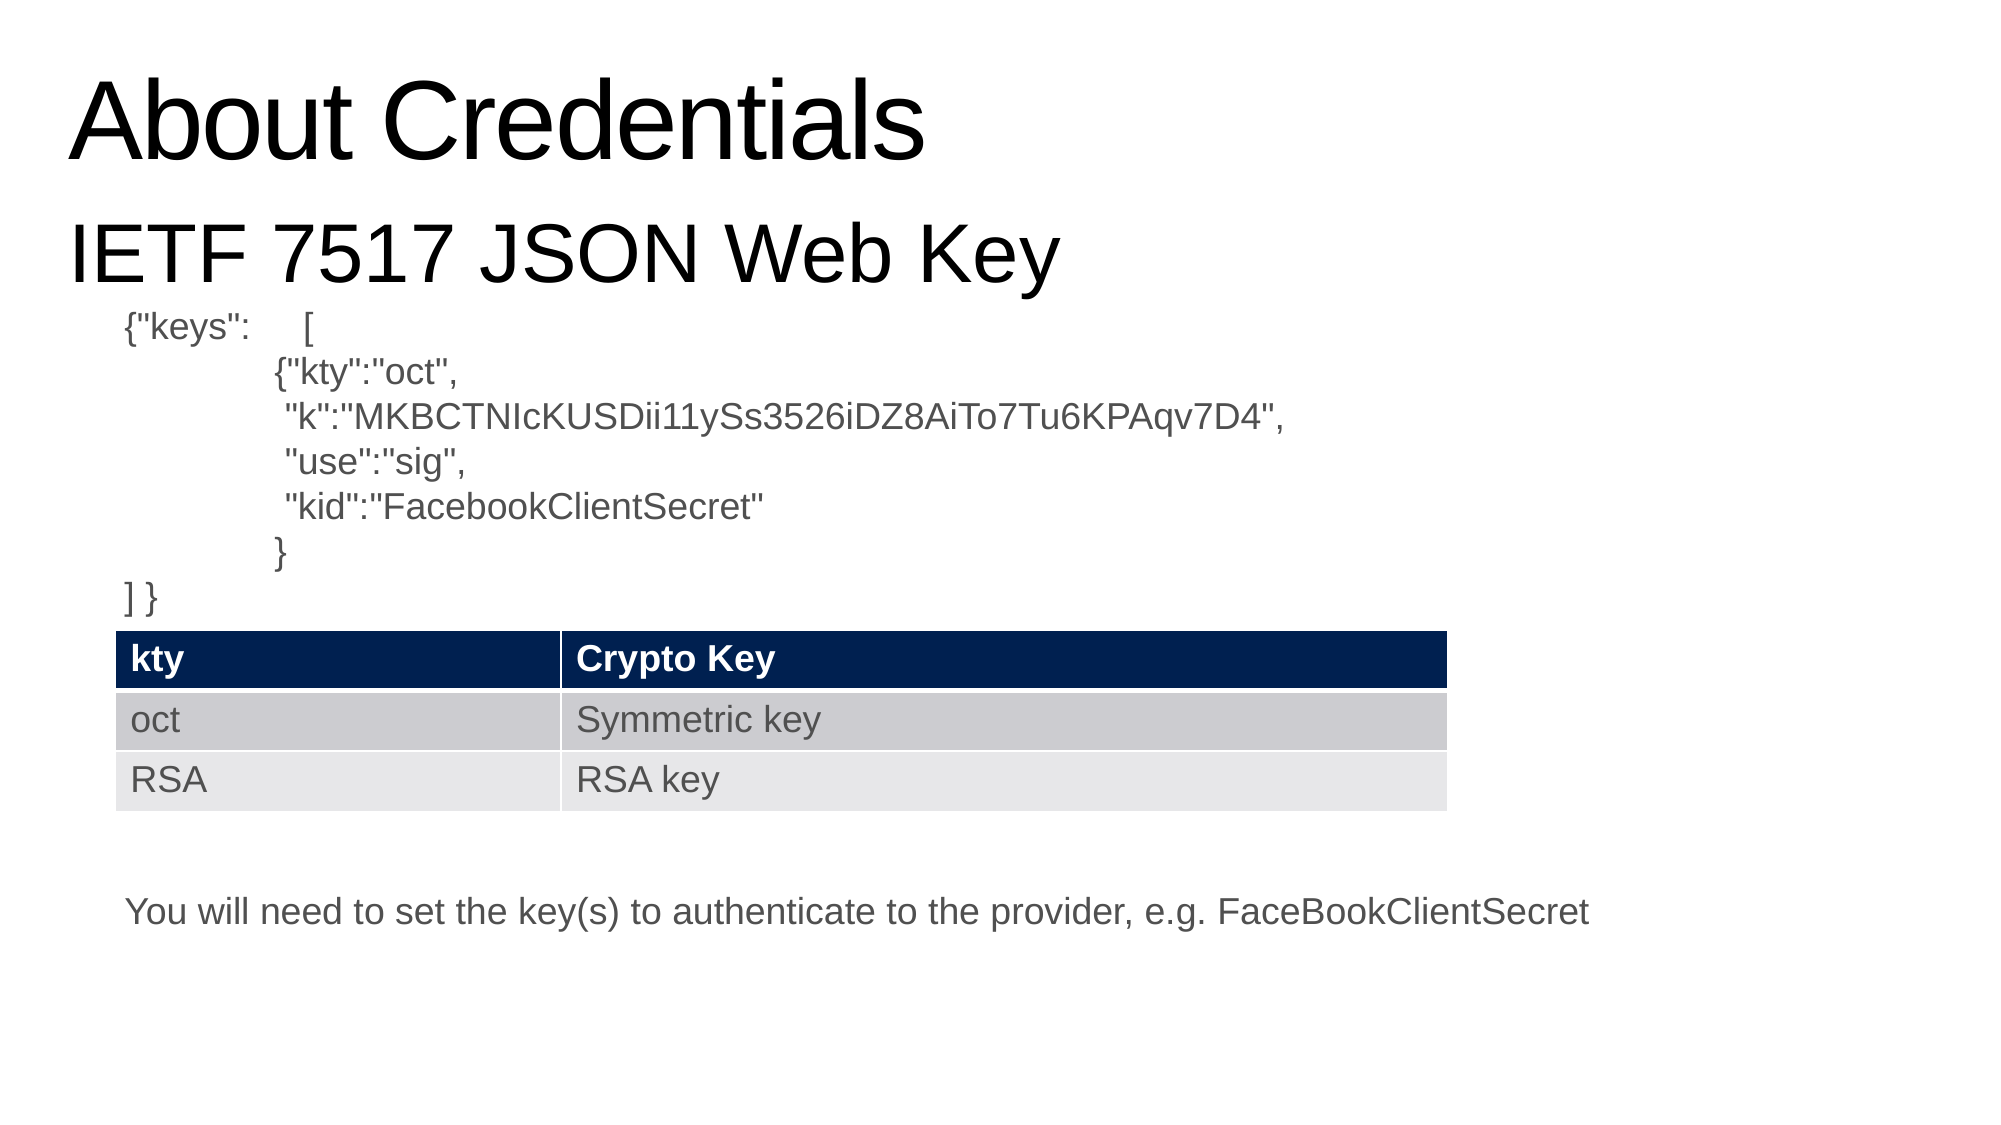

# About Credentials
IETF 7517 JSON Web Key
{"keys":     [
	{"kty":"oct",
	 "k":"MKBCTNIcKUSDii11ySs3526iDZ8AiTo7Tu6KPAqv7D4",
  	 "use":"sig",
	 "kid":"FacebookClientSecret"
	}
] }

You will need to set the key(s) to authenticate to the provider, e.g. FaceBookClientSecret

| kty | Crypto Key |
| --- | --- |
| oct | Symmetric key |
| RSA | RSA key |